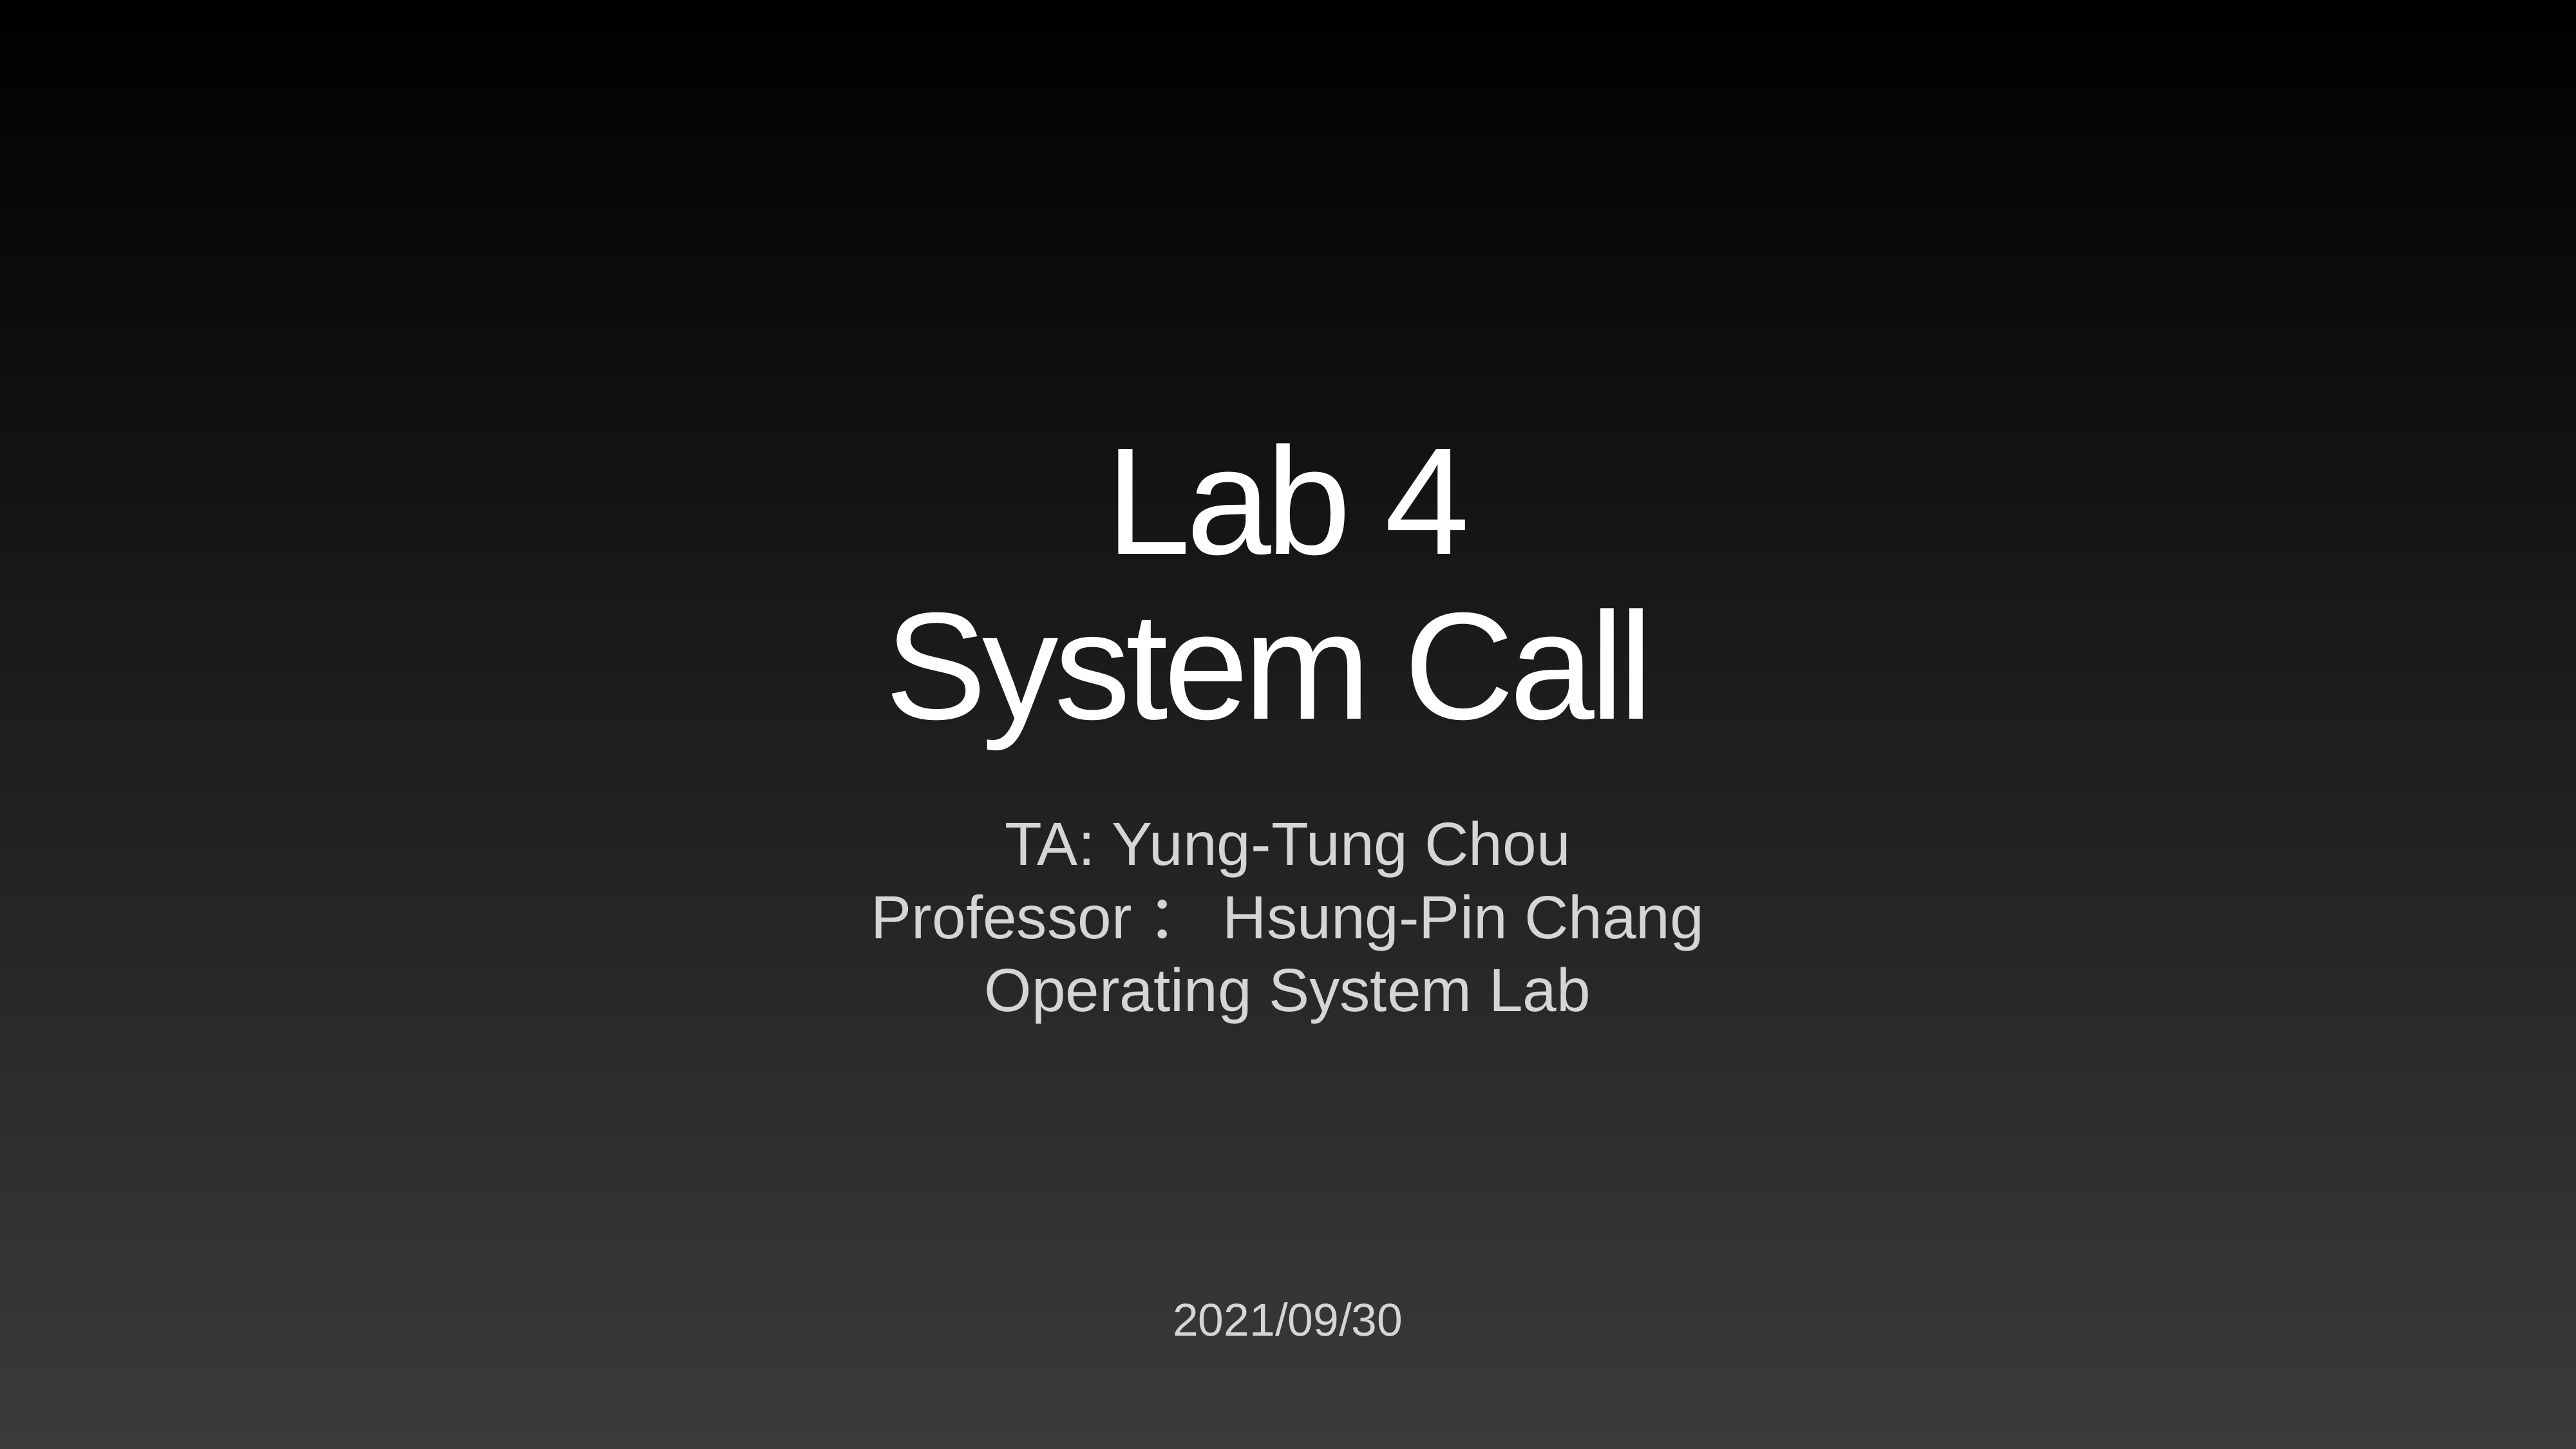

# Lab 4
System Call
TA: Yung-Tung Chou
Professor：Hsung-Pin Chang
Operating System Lab
2021/09/30